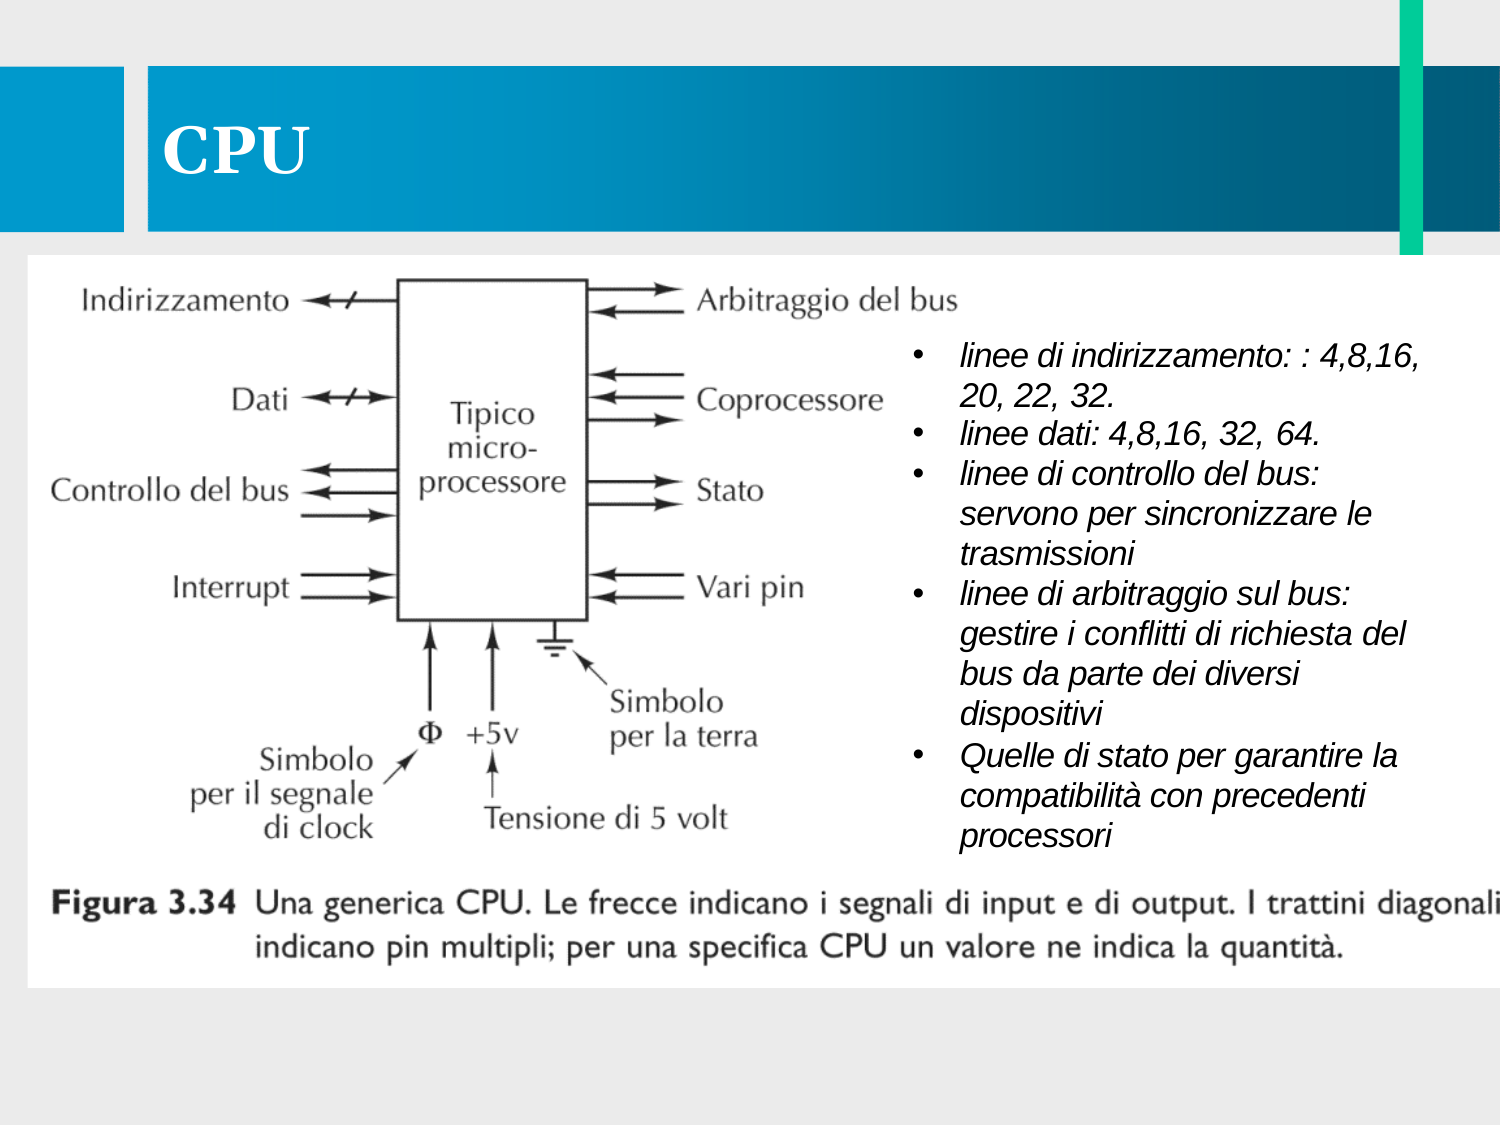

# CPU

linee di indirizzamento: : 4,8,16,  20, 22, 32.
linee dati: 4,8,16, 32, 64.
linee di controllo del bus:  servono per sincronizzare le  trasmissioni
linee di arbitraggio sul bus:  gestire i conflitti di richiesta del  bus da parte dei diversi  dispositivi
Quelle di stato per garantire la  compatibilità con precedenti  processori